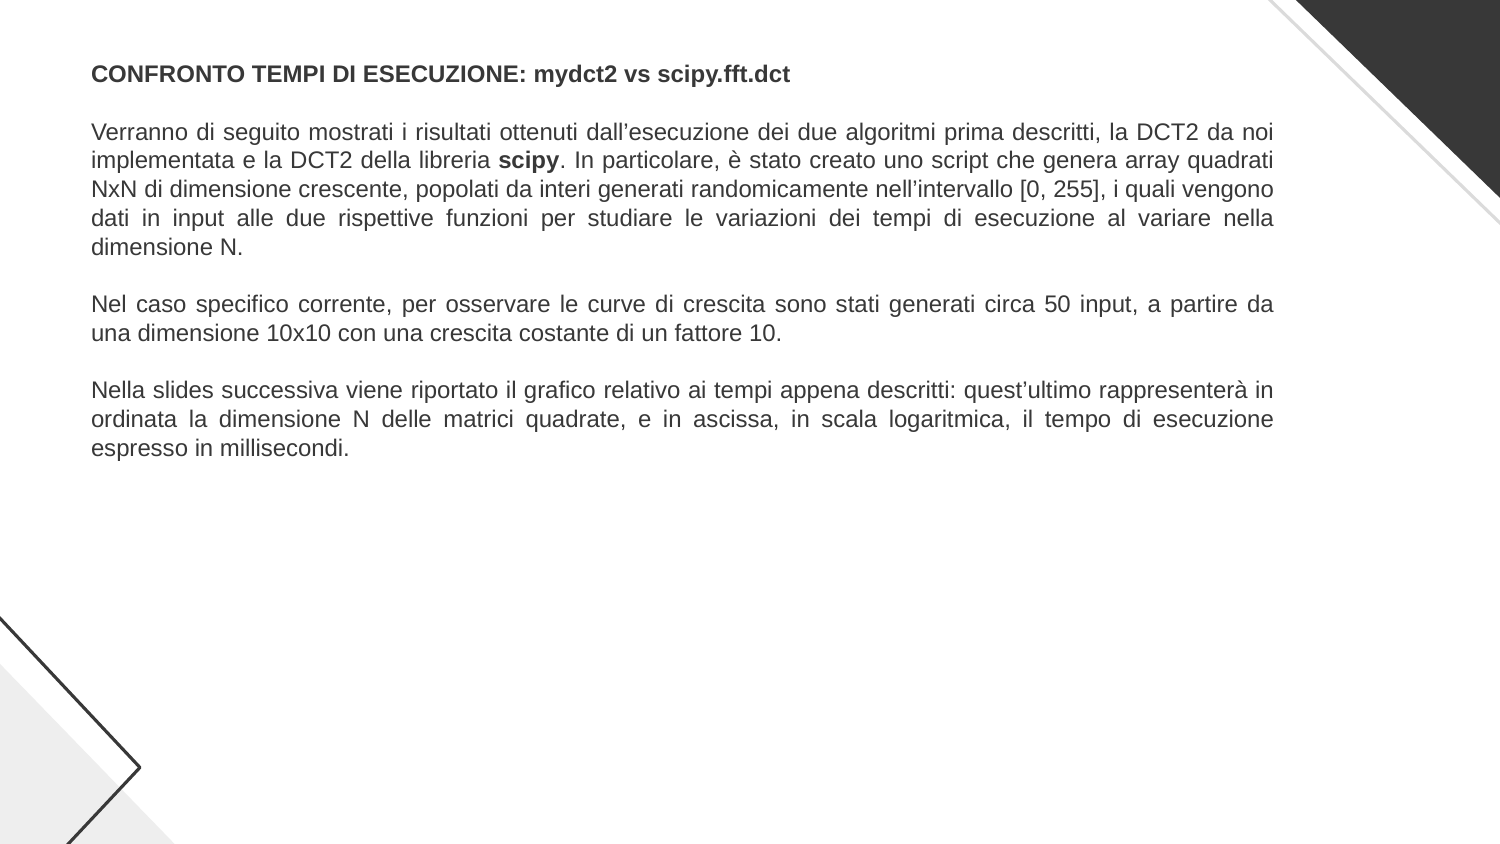

CONFRONTO TEMPI DI ESECUZIONE: mydct2 vs scipy.fft.dct

Verranno di seguito mostrati i risultati ottenuti dall’esecuzione dei due algoritmi prima descritti, la DCT2 da noi implementata e la DCT2 della libreria scipy. In particolare, è stato creato uno script che genera array quadrati NxN di dimensione crescente, popolati da interi generati randomicamente nell’intervallo [0, 255], i quali vengono dati in input alle due rispettive funzioni per studiare le variazioni dei tempi di esecuzione al variare nella dimensione N.

Nel caso specifico corrente, per osservare le curve di crescita sono stati generati circa 50 input, a partire da una dimensione 10x10 con una crescita costante di un fattore 10.

Nella slides successiva viene riportato il grafico relativo ai tempi appena descritti: quest’ultimo rappresenterà in ordinata la dimensione N delle matrici quadrate, e in ascissa, in scala logaritmica, il tempo di esecuzione espresso in millisecondi.